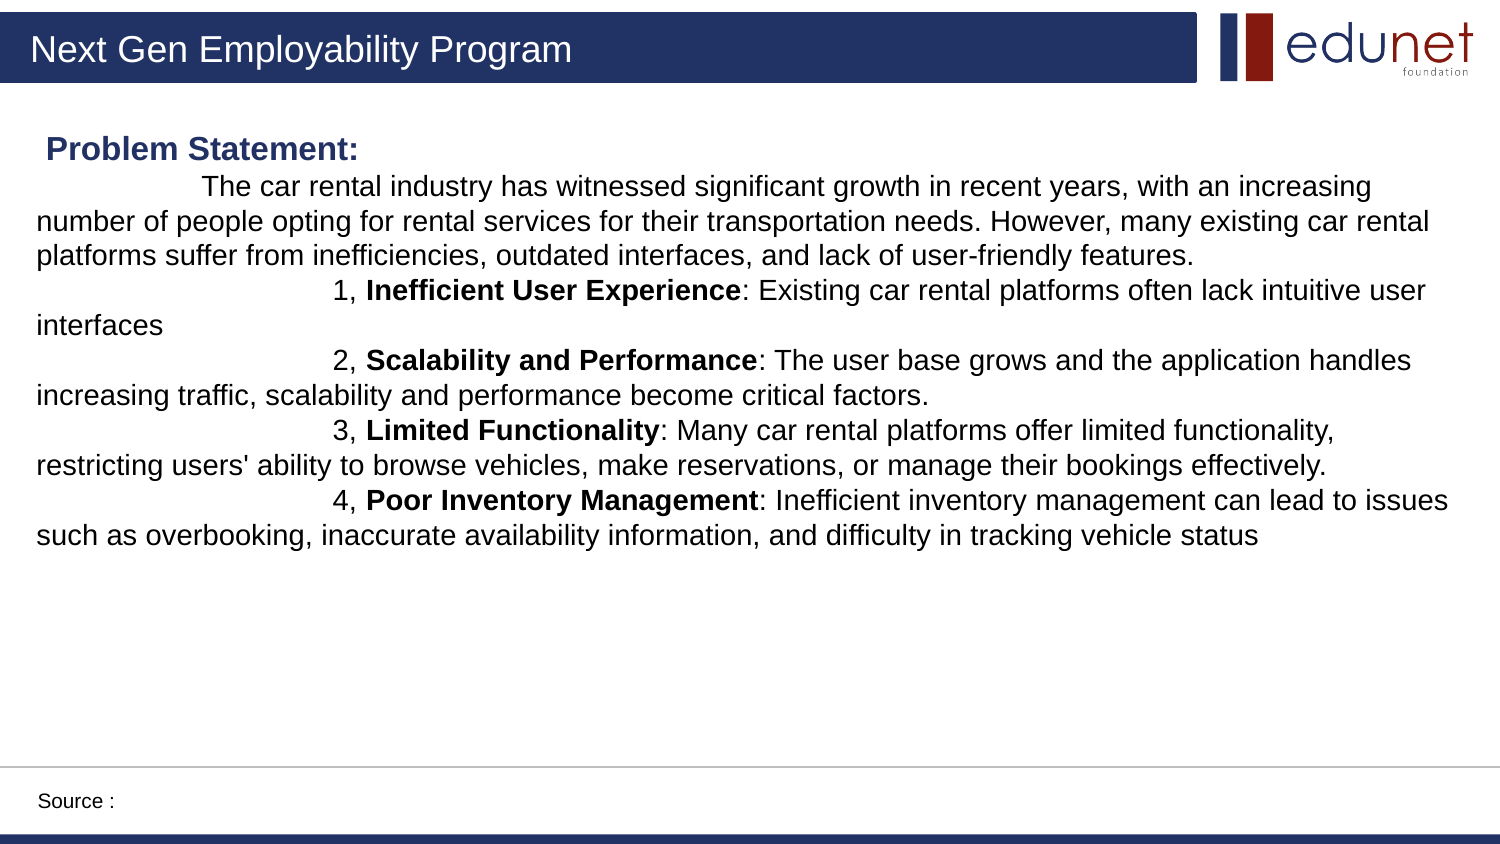

Problem Statement:
                    The car rental industry has witnessed significant growth in recent years, with an increasing  number of people opting for rental services for their transportation needs. However, many existing car rental platforms suffer from inefficiencies, outdated interfaces, and lack of user-friendly features.
                                    1, Inefficient User Experience: Existing car rental platforms often lack intuitive user interfaces
                                    2, Scalability and Performance: The user base grows and the application handles increasing traffic, scalability and performance become critical factors.
                                    3, Limited Functionality: Many car rental platforms offer limited functionality, restricting users' ability to browse vehicles, make reservations, or manage their bookings effectively.
                                    4, Poor Inventory Management: Inefficient inventory management can lead to issues such as overbooking, inaccurate availability information, and difficulty in tracking vehicle status
Source :